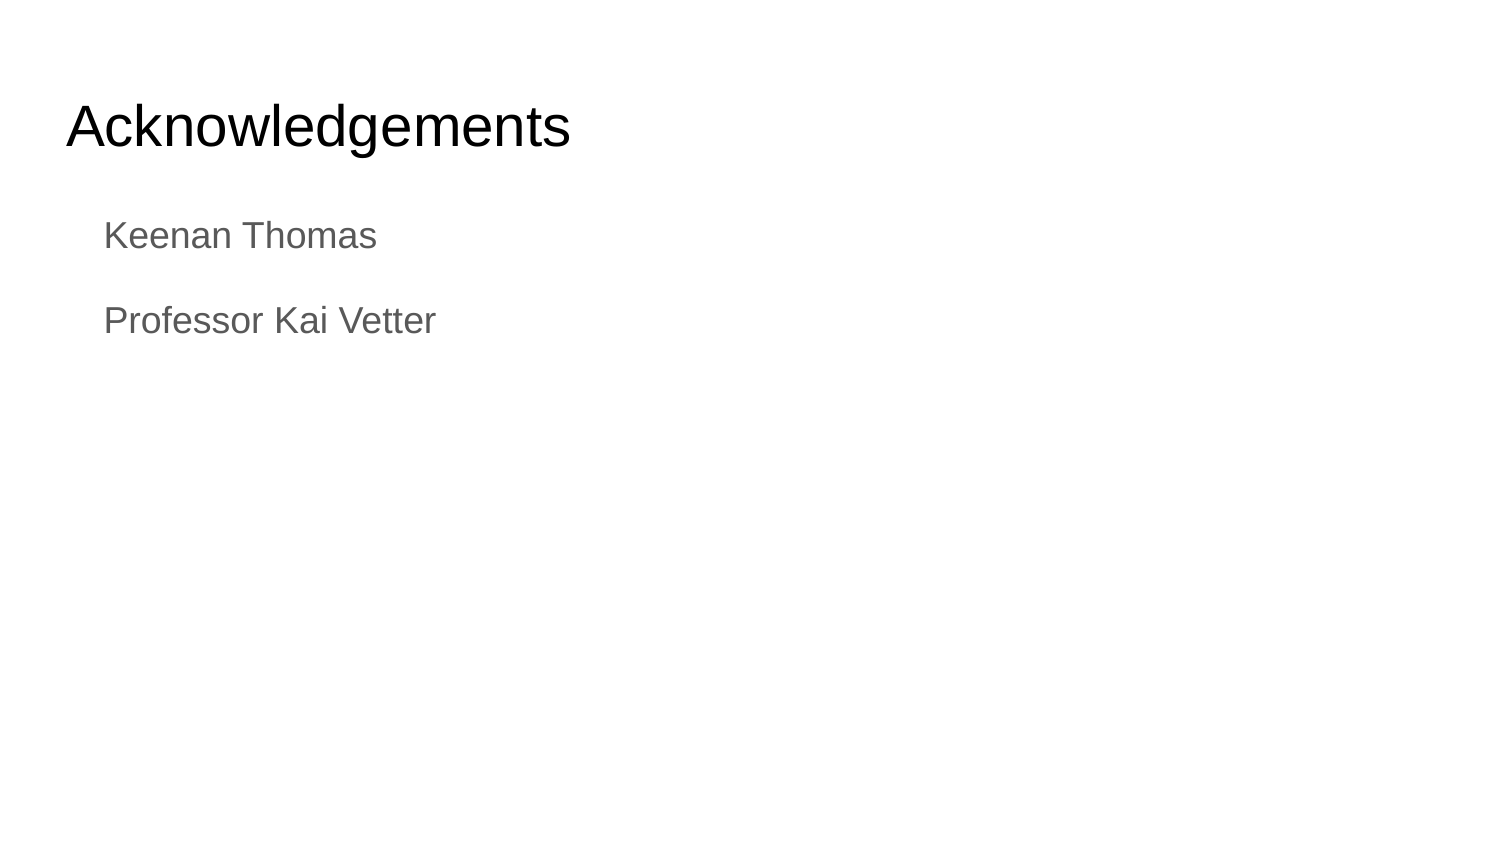

# Acknowledgements
Keenan Thomas
Professor Kai Vetter